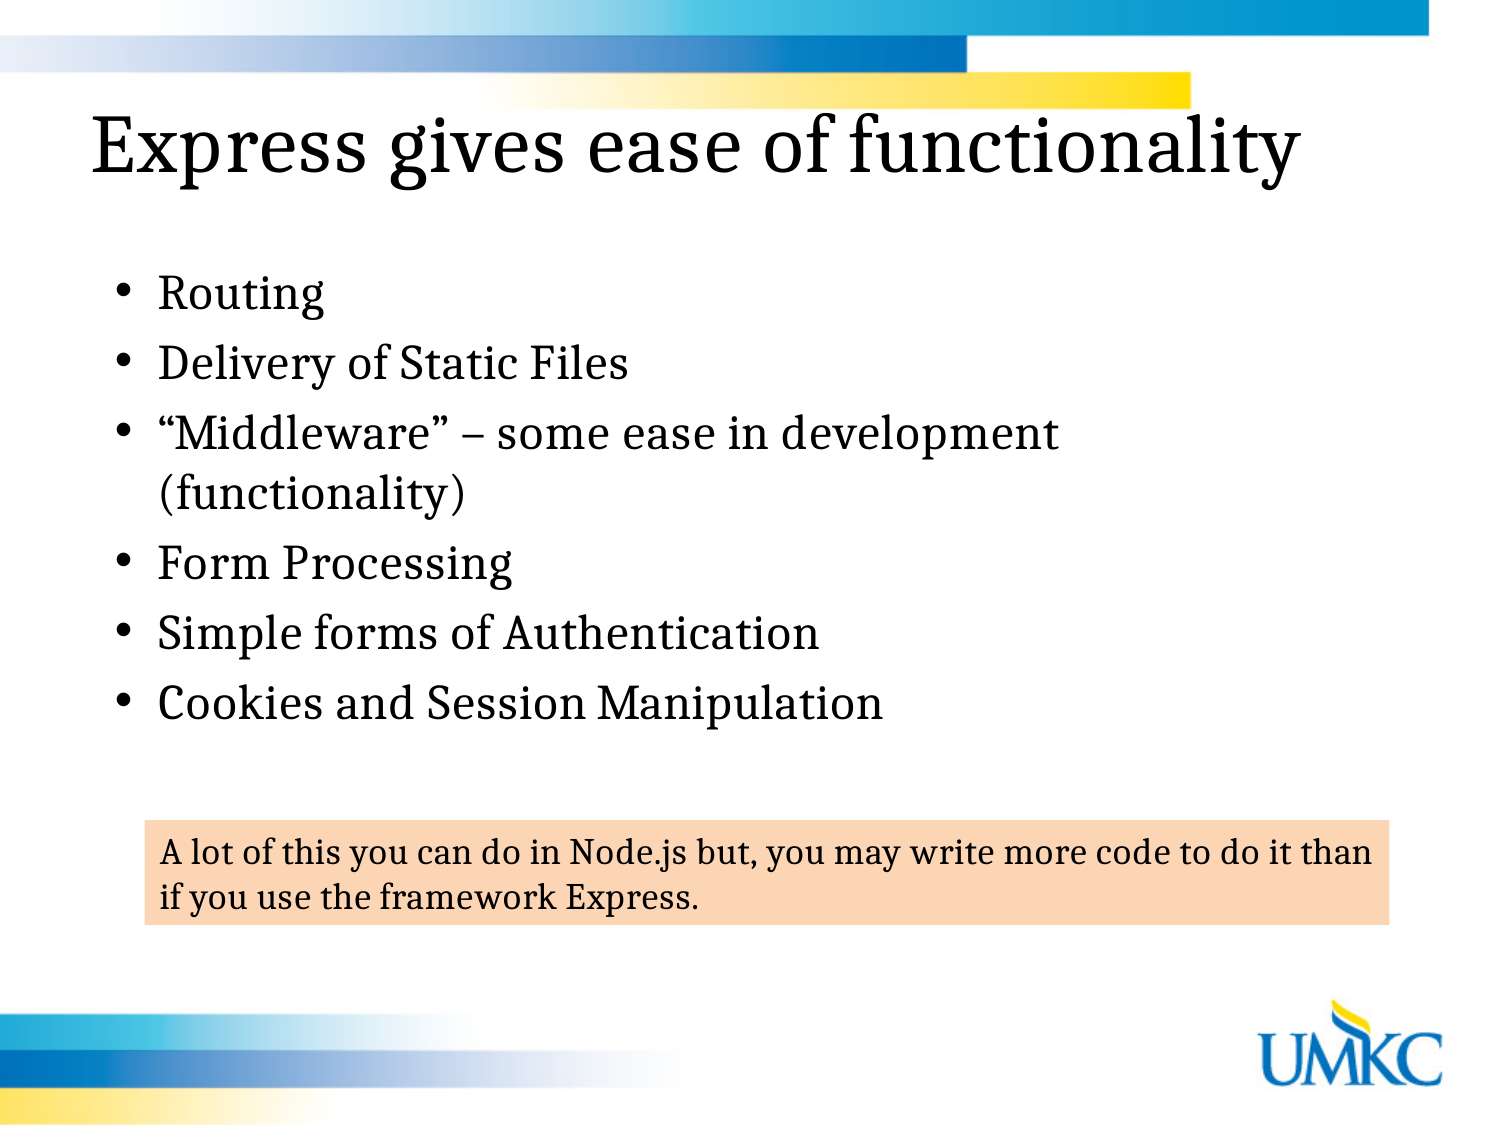

# Express gives ease of functionality
Routing
Delivery of Static Files
“Middleware” – some ease in development (functionality)
Form Processing
Simple forms of Authentication
Cookies and Session Manipulation
A lot of this you can do in Node.js but, you may write more code to do it than
if you use the framework Express.